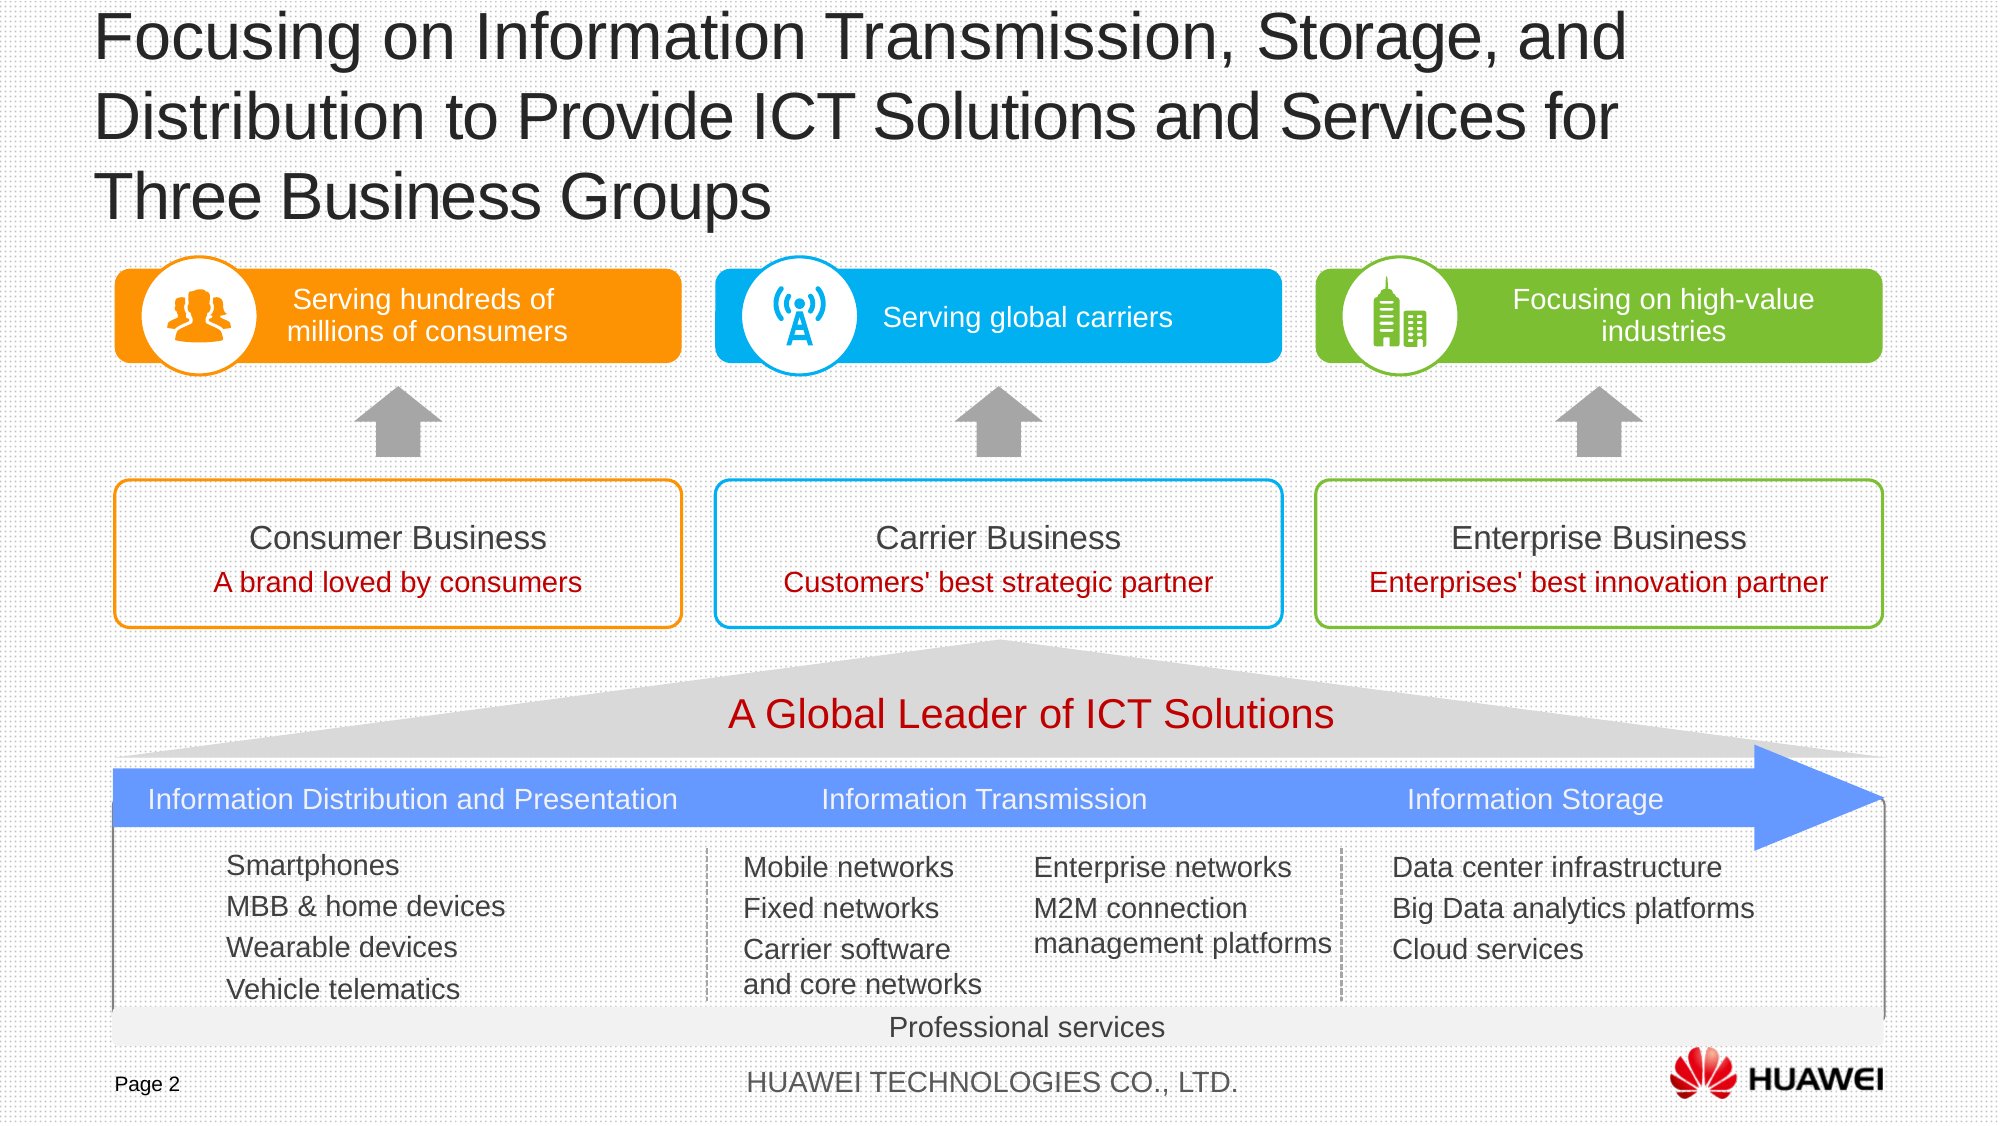

Focusing on Information Transmission, Storage, and
Distribution to Provide ICT Solutions and Services for
Three Business Groups

Serving hundreds of
millions of consumers

Serving global carriers

Focusing on high-value industries

Consumer Business
A brand loved by consumers

Carrier Business
Customers' best strategic partner

Enterprise Business
Enterprises' best innovation partner

A Global Leader of ICT Solutions

Information Distribution and Presentation
Information Transmission
Information Storage

Smartphones
MBB & home devices
Wearable devices
Vehicle telematics
Mobile networks
Fixed networks
Carrier software and core networks
Enterprise networks
M2M connection management platforms
Data center infrastructure
Big Data analytics platforms
Cloud services
Professional services